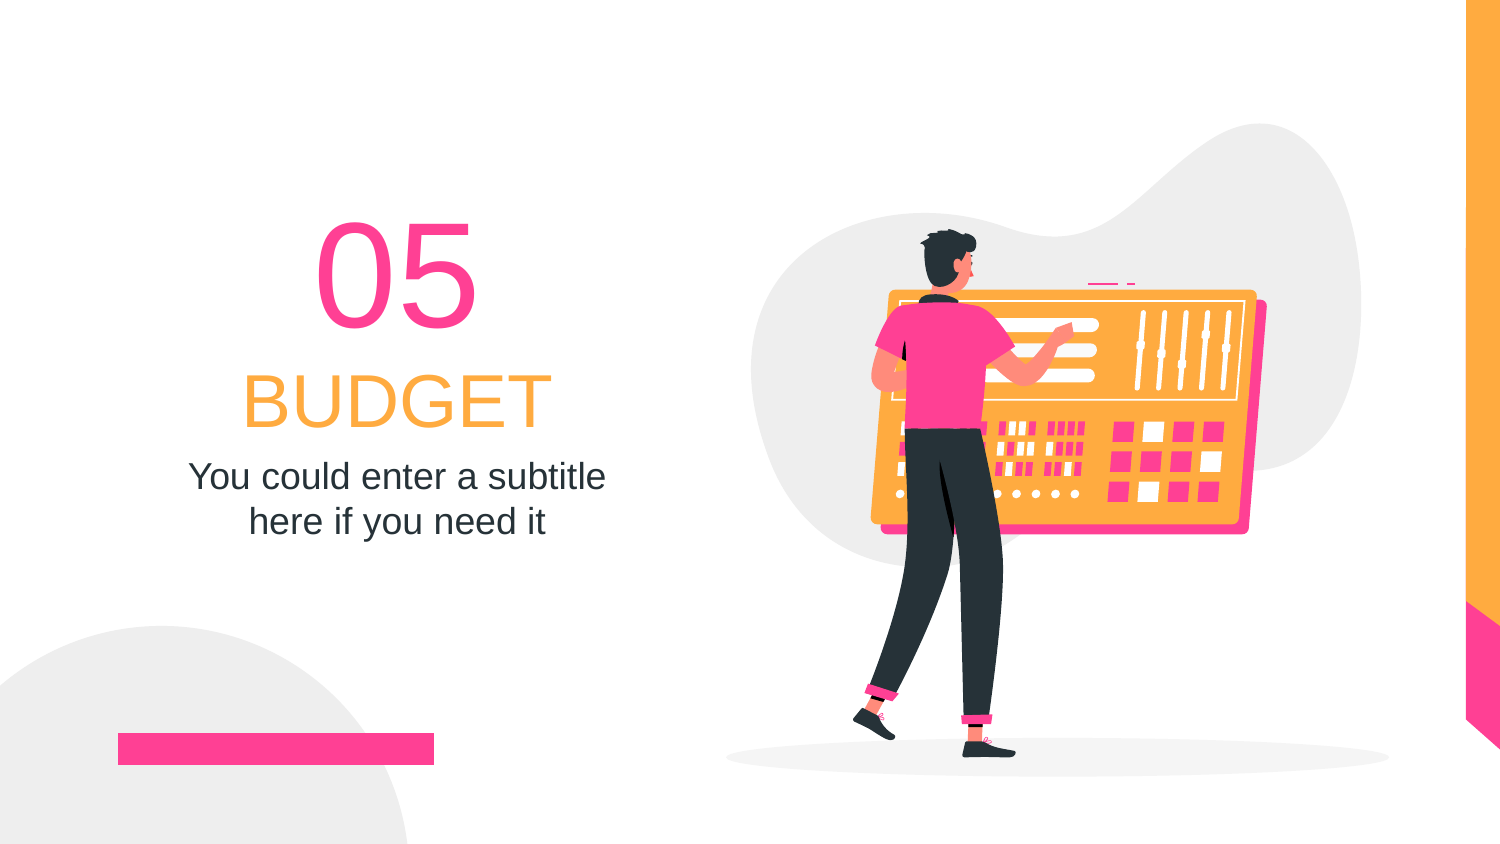

05
# BUDGET
You could enter a subtitle here if you need it